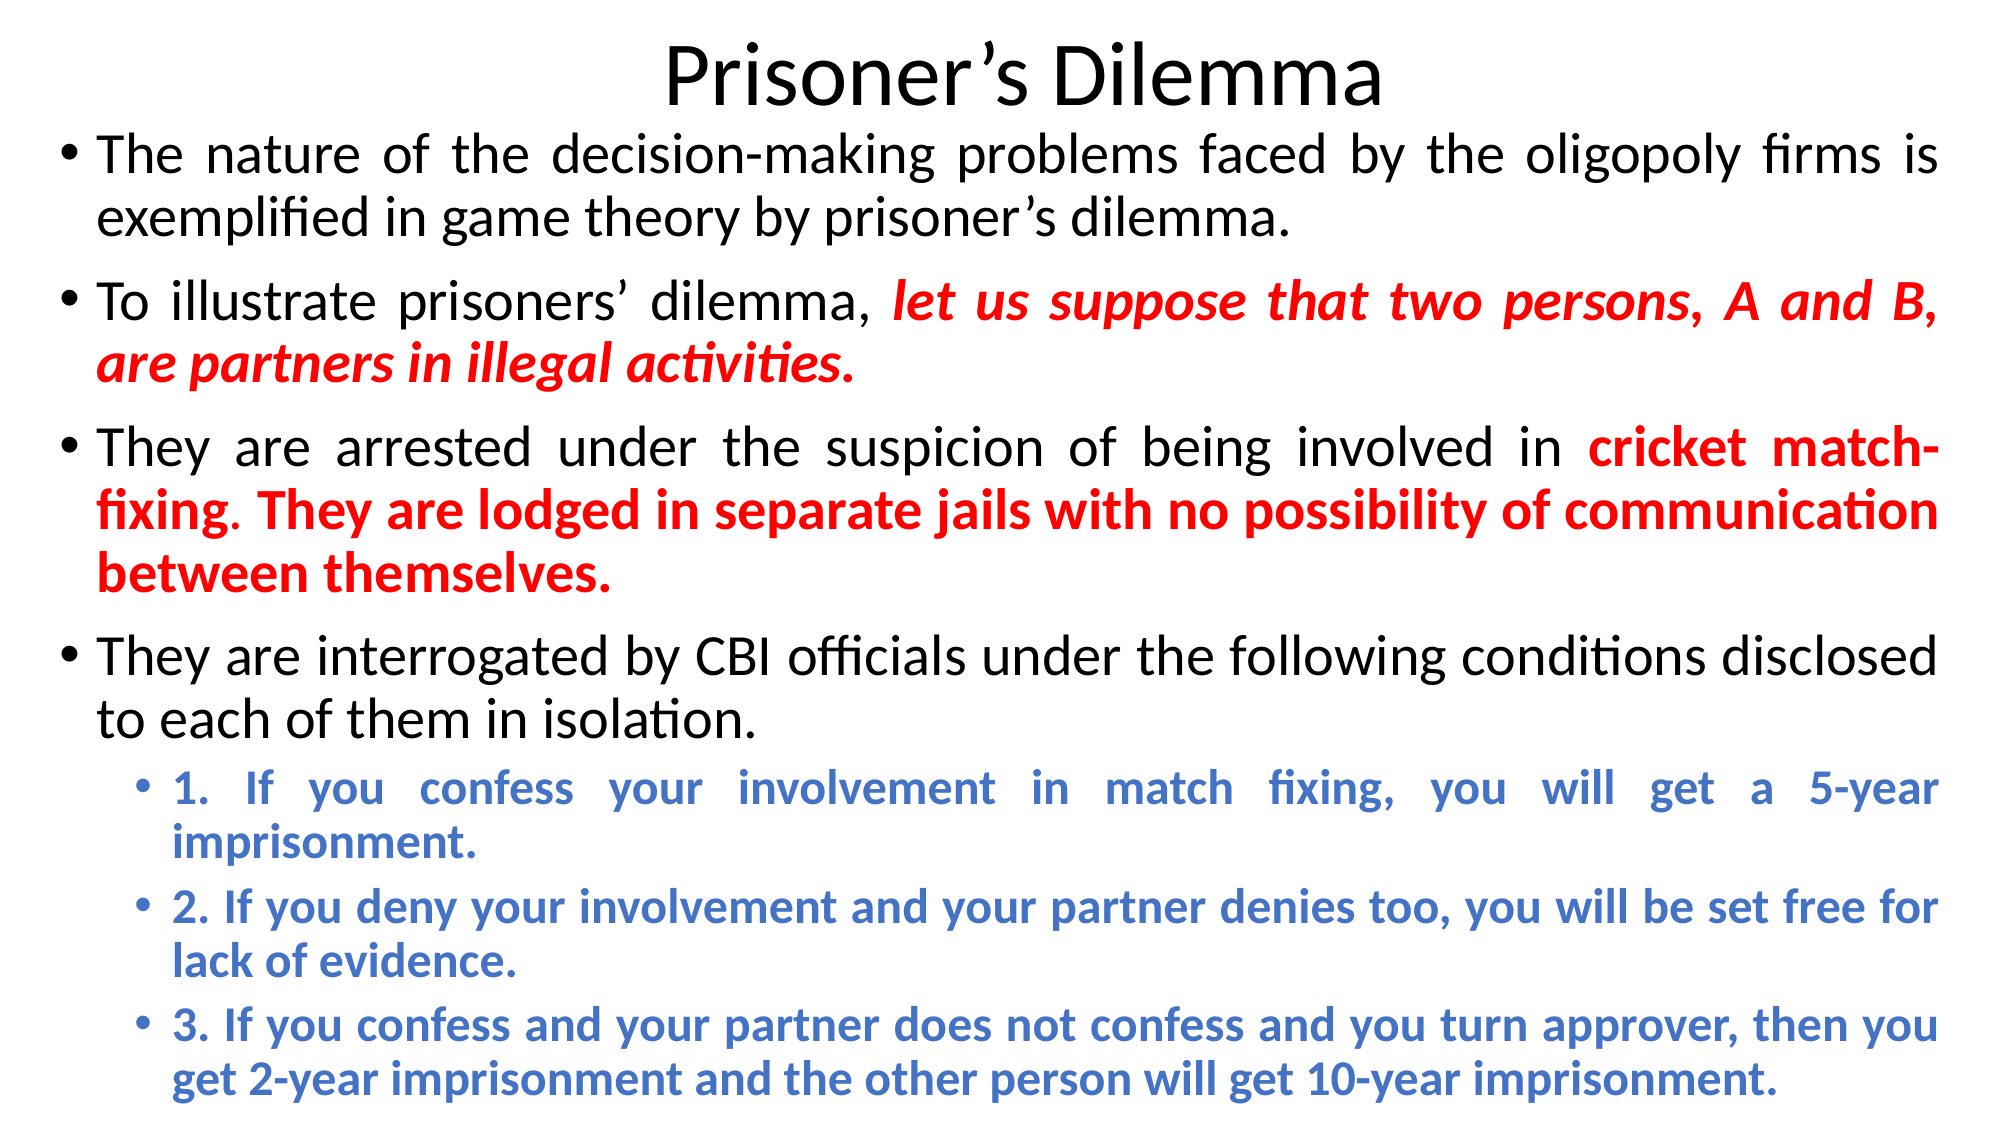

# Prisoner’s Dilemma
The nature of the decision-making problems faced by the oligopoly firms is exemplified in game theory by prisoner’s dilemma.
To illustrate prisoners’ dilemma, let us suppose that two persons, A and B, are partners in illegal activities.
They are arrested under the suspicion of being involved in cricket match-fixing. They are lodged in separate jails with no possibility of communication between themselves.
They are interrogated by CBI officials under the following conditions disclosed to each of them in isolation.
1. If you confess your involvement in match fixing, you will get a 5-year imprisonment.
2. If you deny your involvement and your partner denies too, you will be set free for lack of evidence.
3. If you confess and your partner does not confess and you turn approver, then you get 2-year imprisonment and the other person will get 10-year imprisonment.